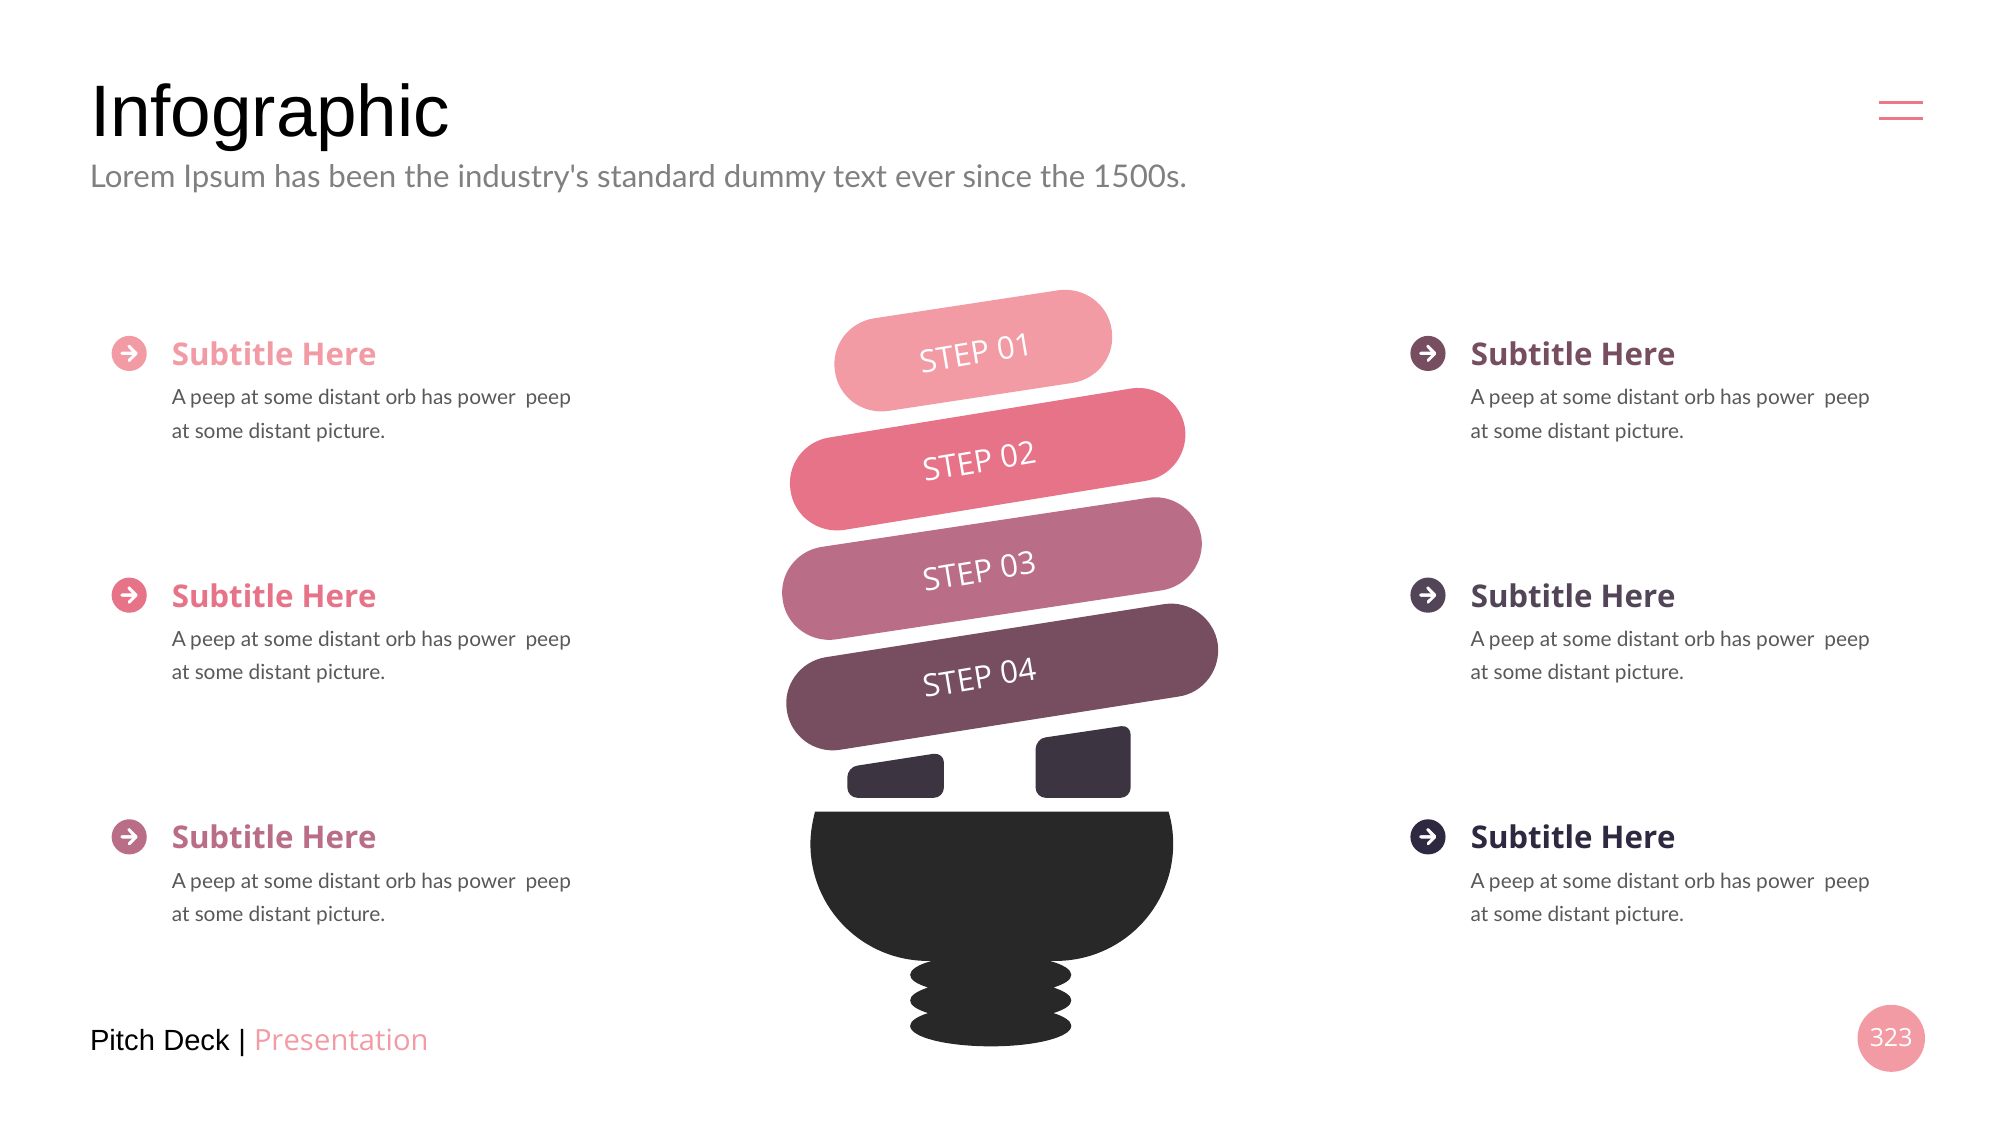

# Infographic
Lorem Ipsum has been the industry's standard dummy text ever since the 1500s.

STEP 01
Subtitle Here
Subtitle Here

A peep at some distant orb has power  peep at some distant picture.
A peep at some distant orb has power  peep at some distant picture.

STEP 02

STEP 03
Subtitle Here
Subtitle Here

A peep at some distant orb has power  peep at some distant picture.
A peep at some distant orb has power  peep at some distant picture.
STEP 04

Subtitle Here
Subtitle Here

A peep at some distant orb has power  peep at some distant picture.
A peep at some distant orb has power  peep at some distant picture.
Pitch Deck | Presentation
323